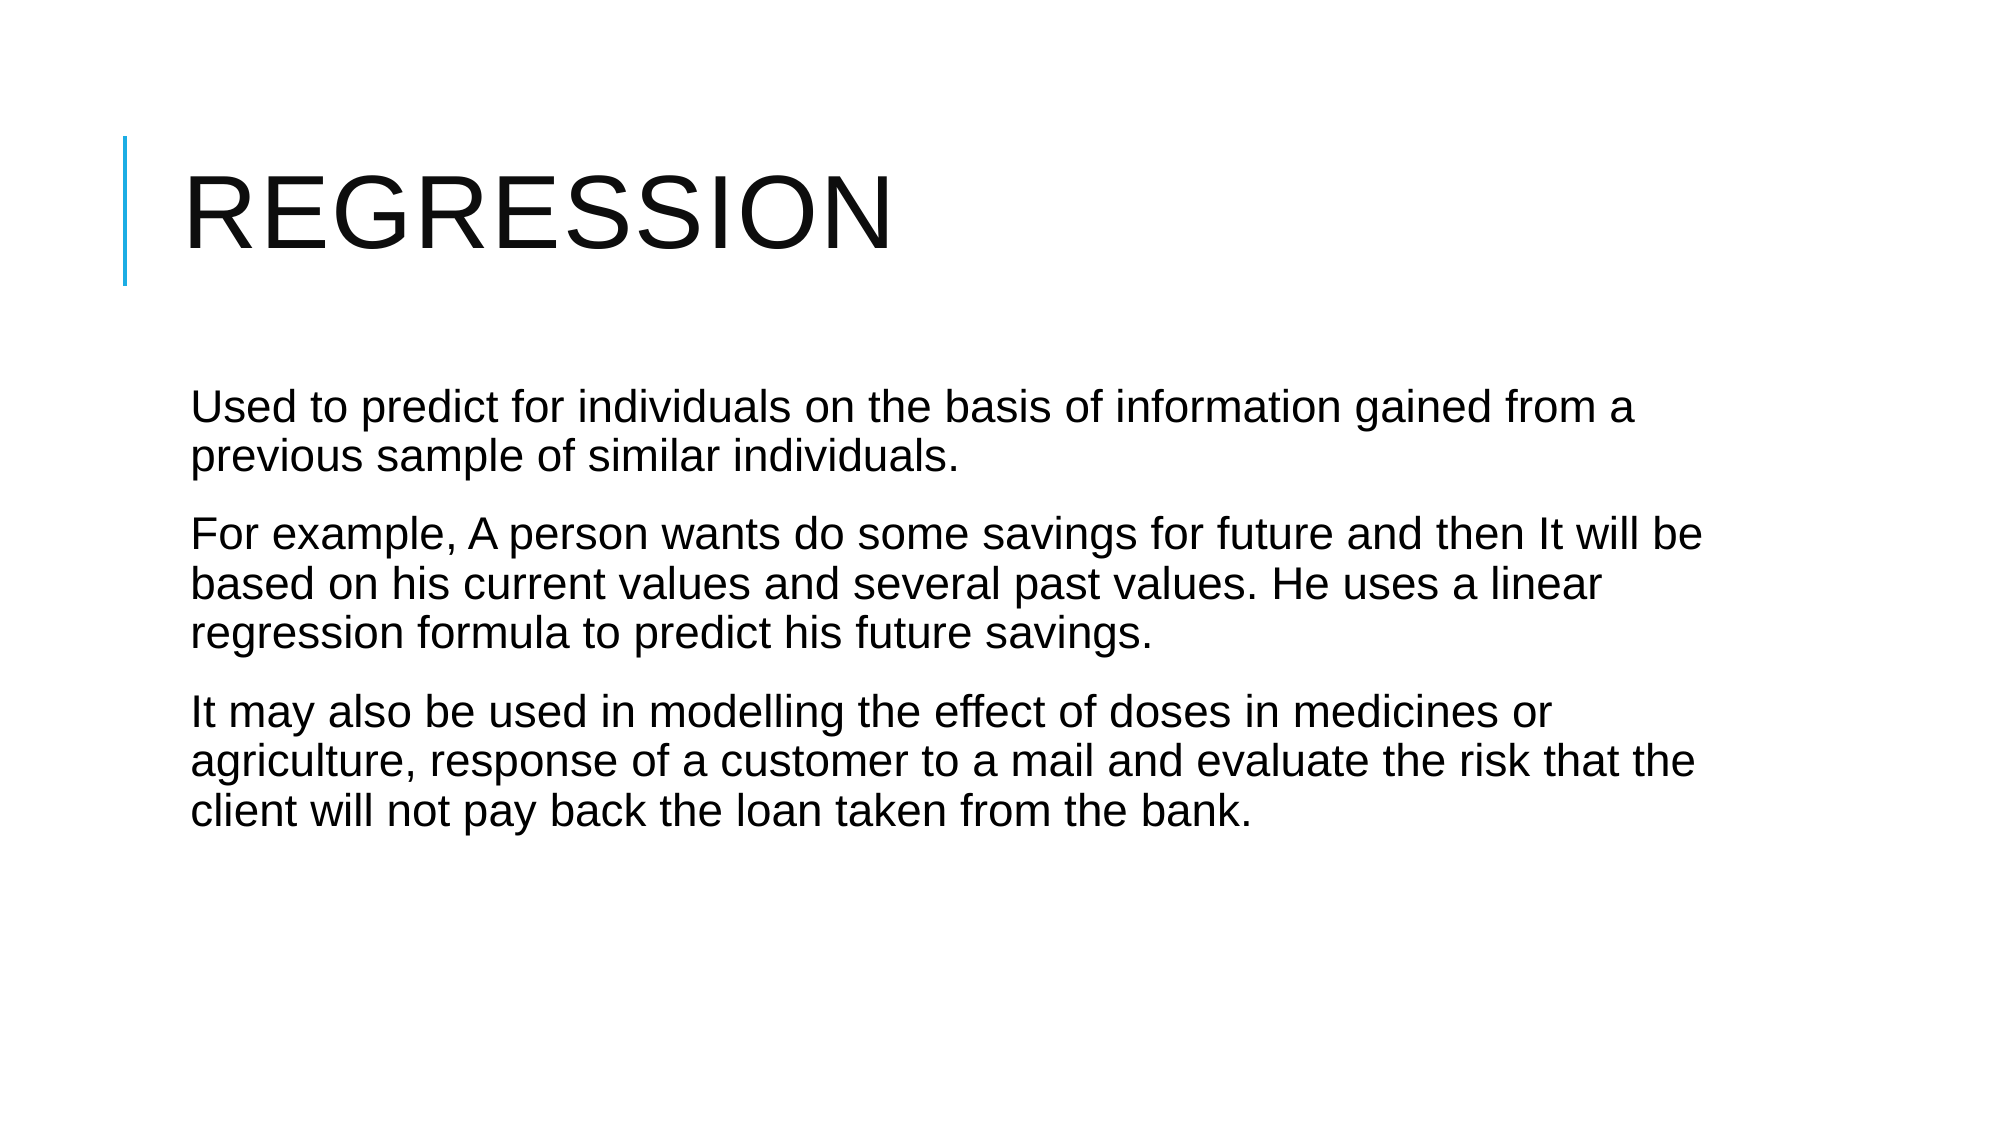

# Regression
Used to predict for individuals on the basis of information gained from a previous sample of similar individuals.
For example, A person wants do some savings for future and then It will be based on his current values and several past values. He uses a linear regression formula to predict his future savings.
It may also be used in modelling the effect of doses in medicines or agriculture, response of a customer to a mail and evaluate the risk that the client will not pay back the loan taken from the bank.